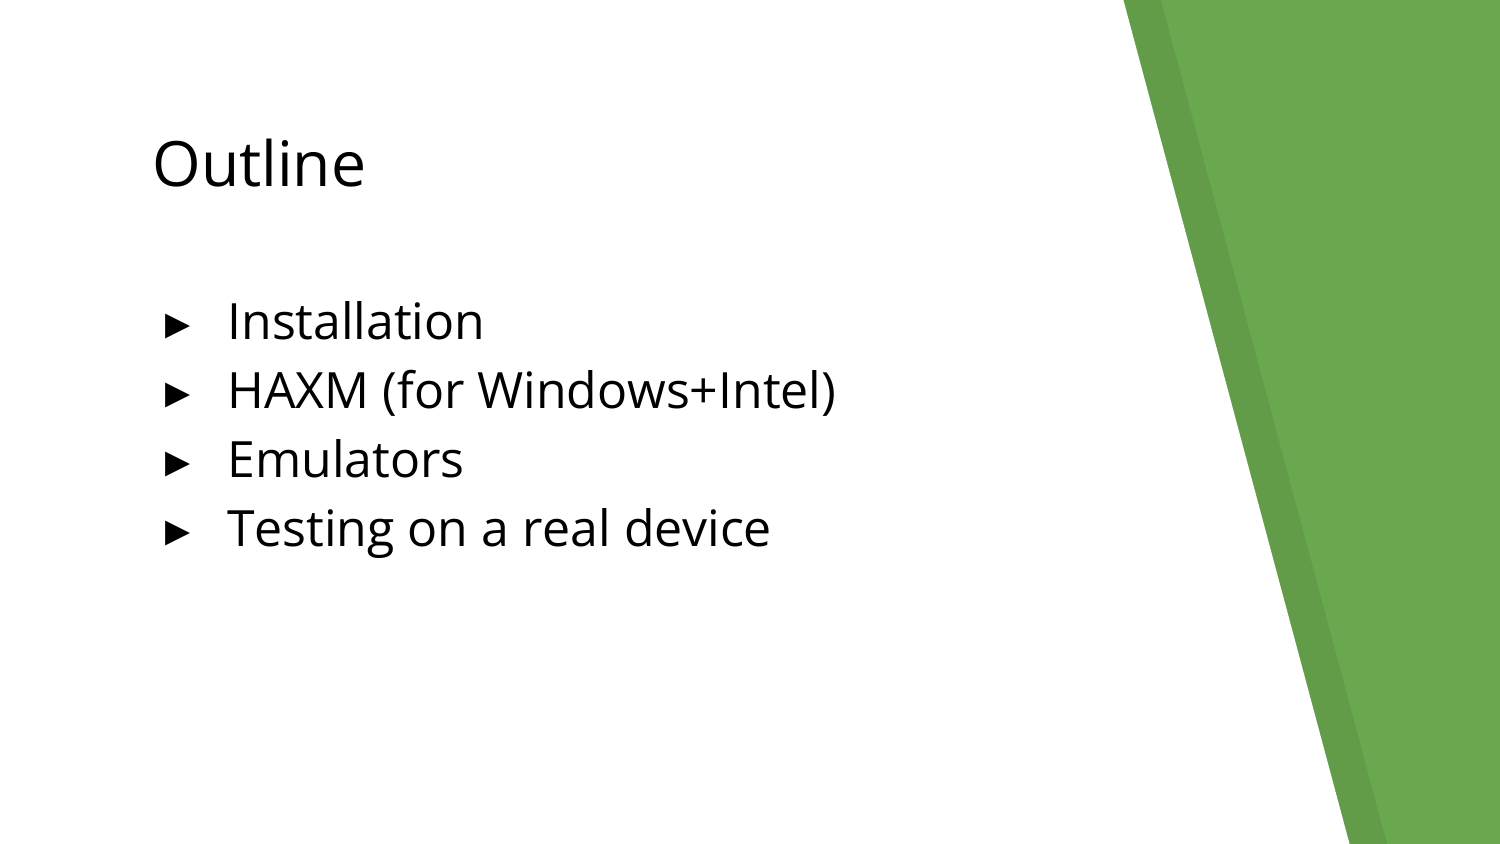

# Outline
Installation
HAXM (for Windows+Intel)
Emulators
Testing on a real device